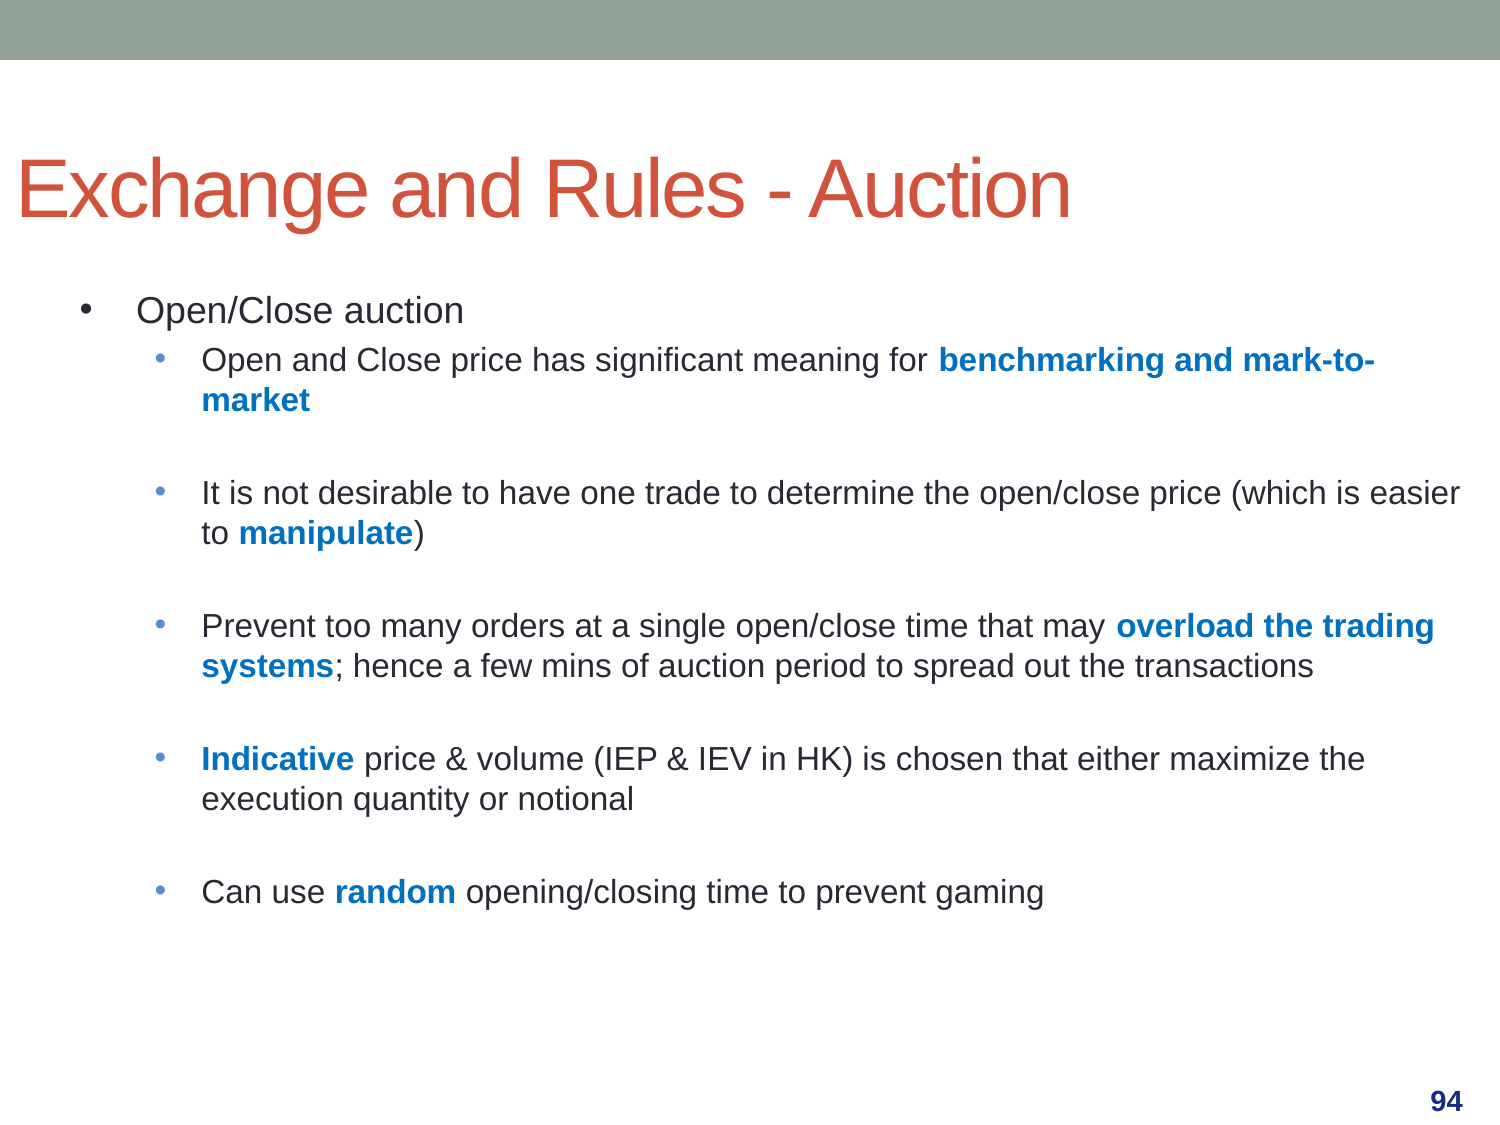

Exchange and Rules - Auction
Open/Close auction
Open and Close price has significant meaning for benchmarking and mark-to-market

It is not desirable to have one trade to determine the open/close price (which is easier to manipulate)

Prevent too many orders at a single open/close time that may overload the trading systems; hence a few mins of auction period to spread out the transactions

Indicative price & volume (IEP & IEV in HK) is chosen that either maximize the execution quantity or notional

Can use random opening/closing time to prevent gaming
94